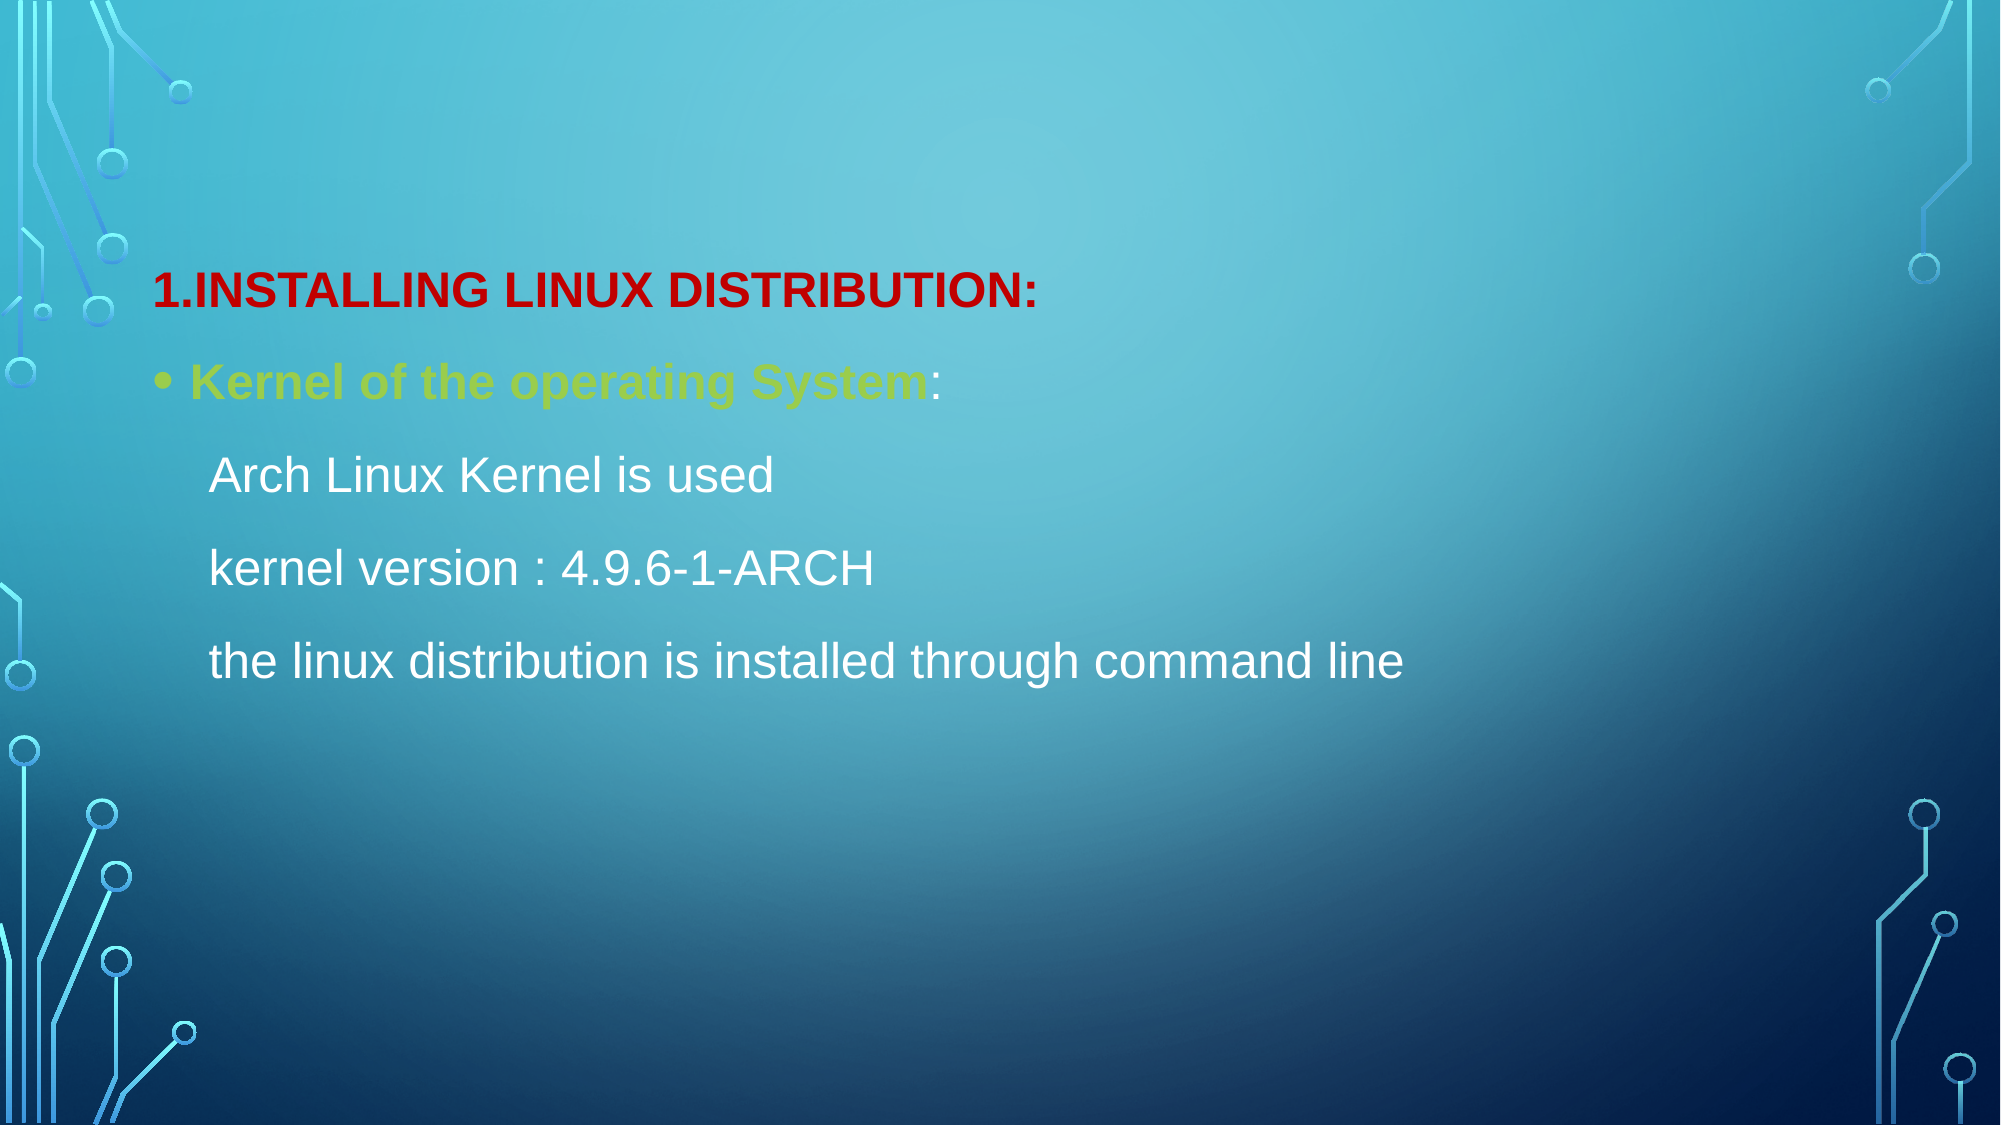

1.INSTALLING LINUX DISTRIBUTION:
Kernel of the operating System:
    Arch Linux Kernel is used
    kernel version : 4.9.6-1-ARCH
    the linux distribution is installed through command line